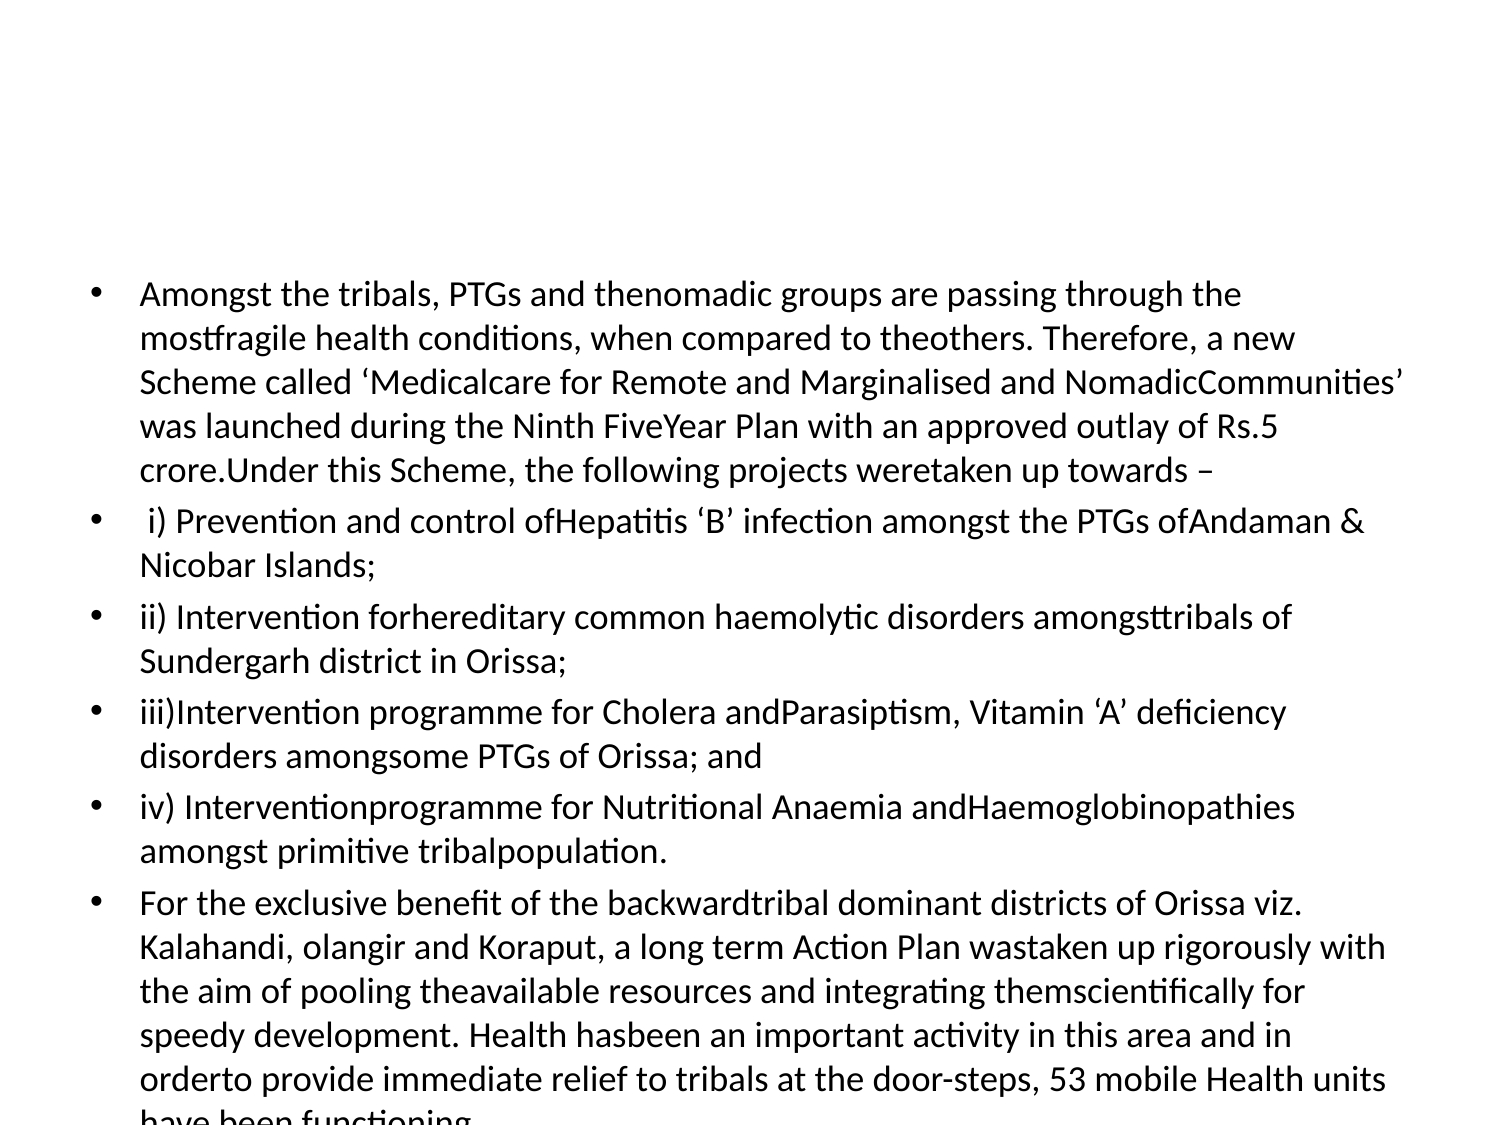

#
Amongst the tribals, PTGs and thenomadic groups are passing through the mostfragile health conditions, when compared to theothers. Therefore, a new Scheme called ‘Medicalcare for Remote and Marginalised and NomadicCommunities’ was launched during the Ninth FiveYear Plan with an approved outlay of Rs.5 crore.Under this Scheme, the following projects weretaken up towards –
 i) Prevention and control ofHepatitis ‘B’ infection amongst the PTGs ofAndaman & Nicobar Islands;
ii) Intervention forhereditary common haemolytic disorders amongsttribals of Sundergarh district in Orissa;
iii)Intervention programme for Cholera andParasiptism, Vitamin ‘A’ deficiency disorders amongsome PTGs of Orissa; and
iv) Interventionprogramme for Nutritional Anaemia andHaemoglobinopathies amongst primitive tribalpopulation.
For the exclusive benefit of the backwardtribal dominant districts of Orissa viz. Kalahandi, olangir and Koraput, a long term Action Plan wastaken up rigorously with the aim of pooling theavailable resources and integrating themscientifically for speedy development. Health hasbeen an important activity in this area and in orderto provide immediate relief to tribals at the door-steps, 53 mobile Health units have been functioning.